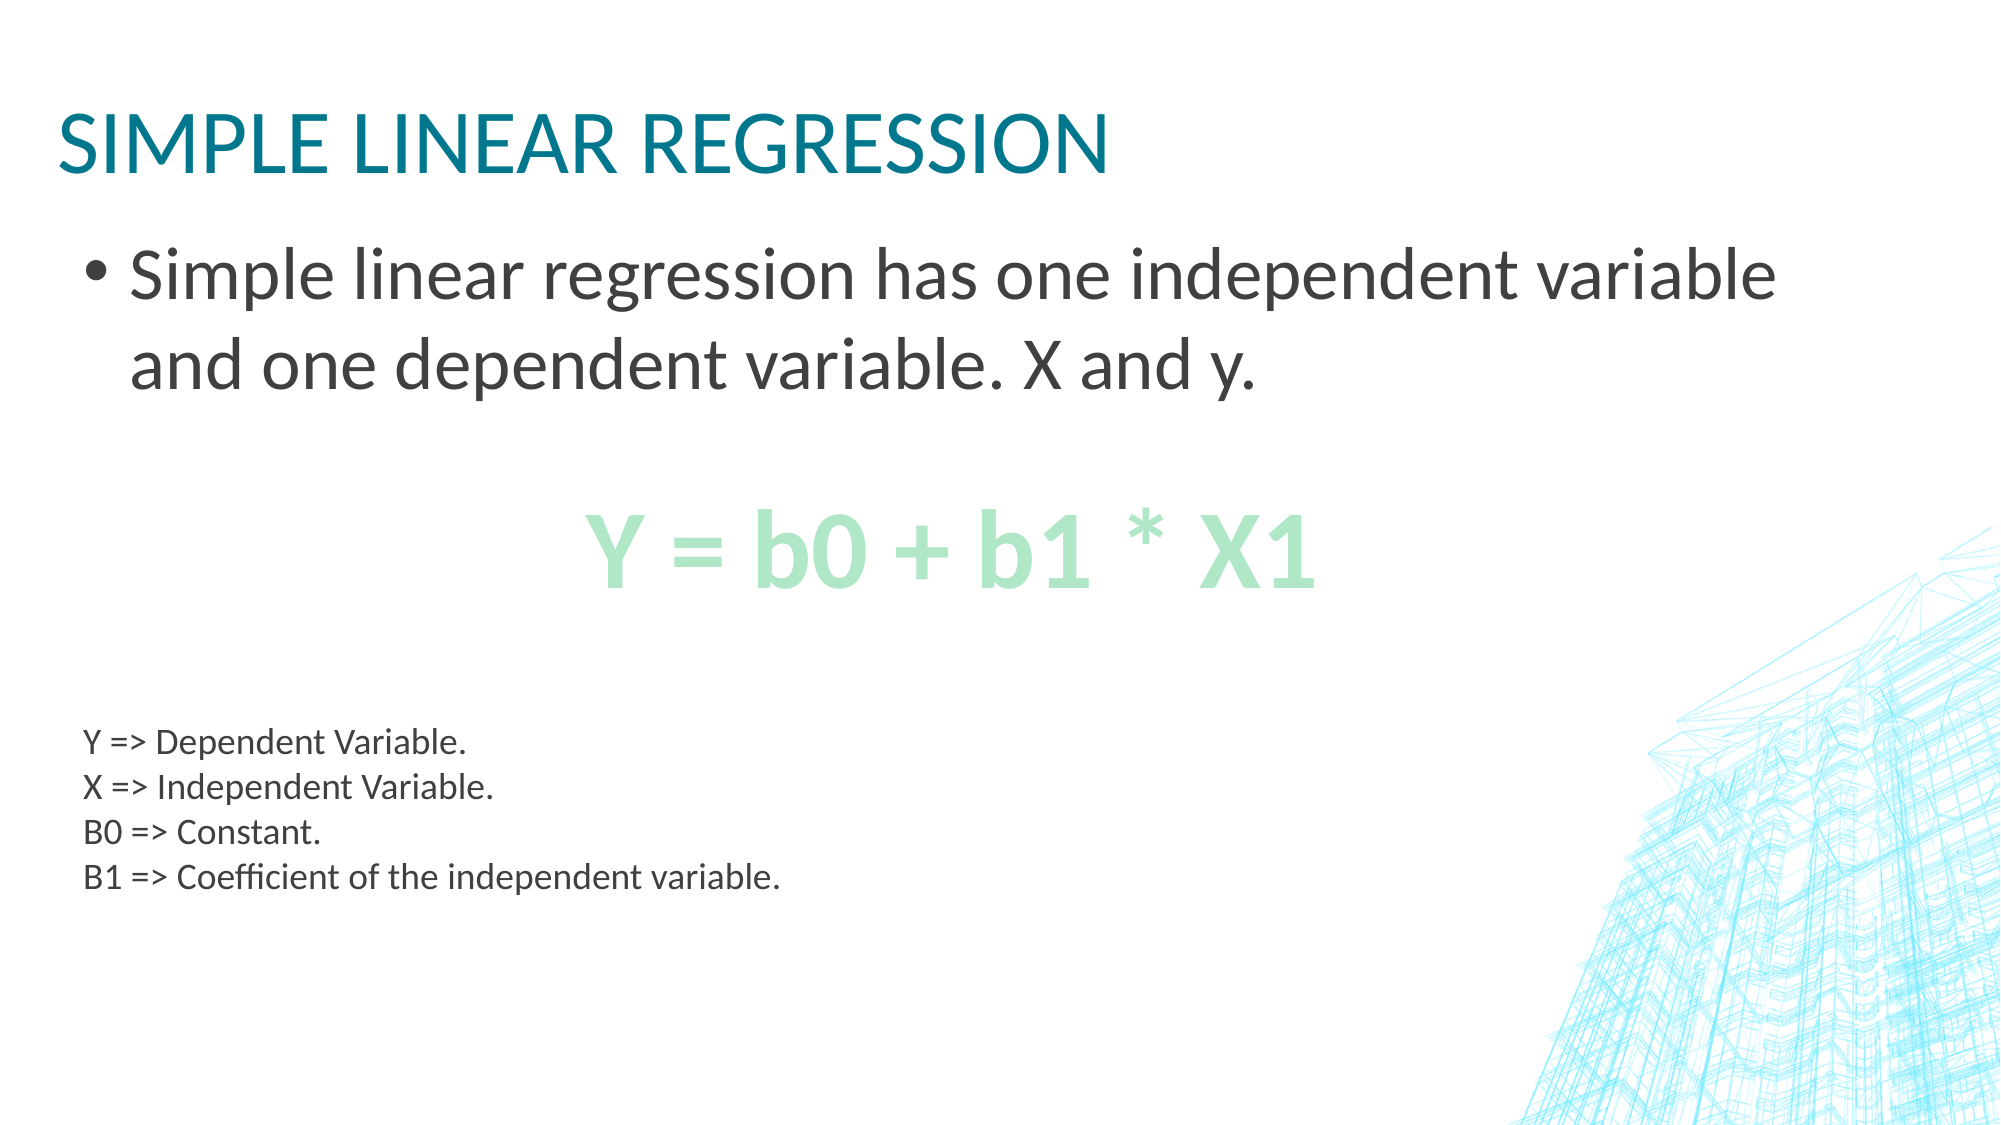

# Simple linear regression
Simple linear regression has one independent variable and one dependent variable. X and y.

Y = b0 + b1 * X1
Y => Dependent Variable.
X => Independent Variable.
B0 => Constant.
B1 => Coefficient of the independent variable.